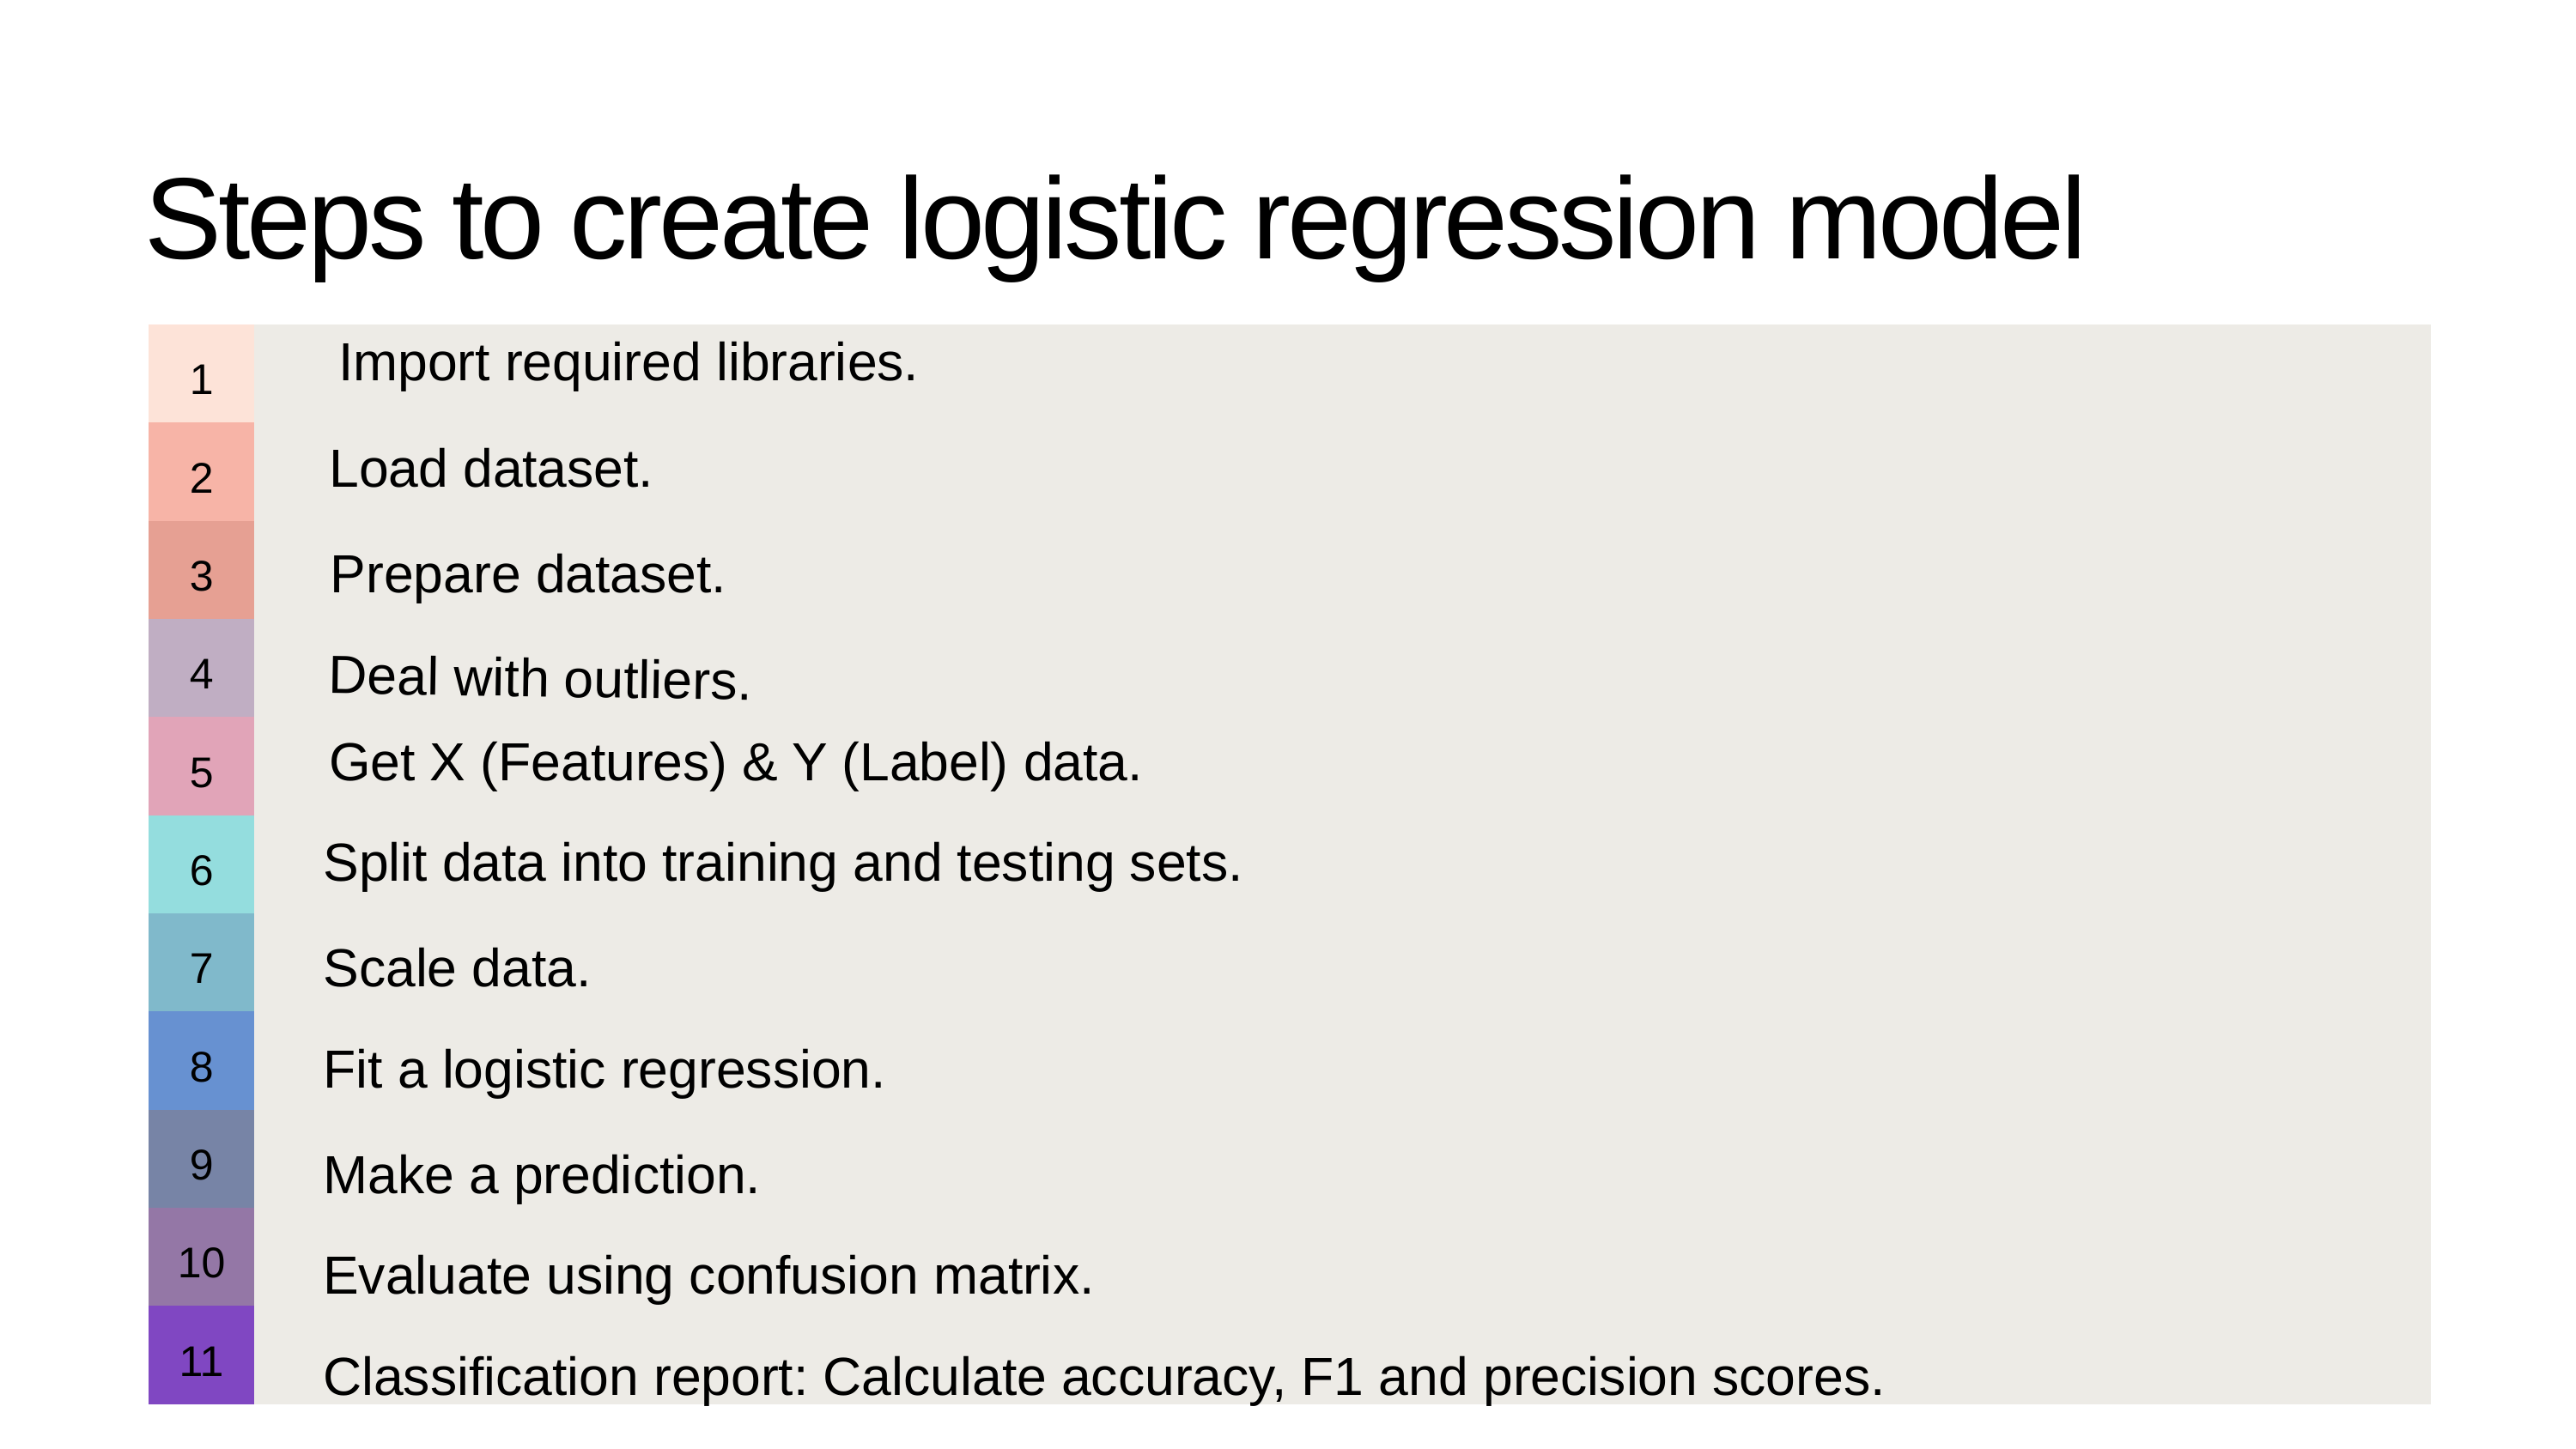

Steps to create logistic regression model
Import required libraries.
| 1 |  |
| --- | --- |
| 2 |  |
| 3 |  |
| 4 |  |
| 5 |  |
| 6 |  |
| 7 |  |
| 8 |  |
| 9 |  |
| 10 |  |
| 11 |  |
Load dataset.
Prepare dataset.
Deal with outliers.
Get X (Features) & Y (Label) data.
Split data into training and testing sets.
Scale data.
Fit a logistic regression.
Make a prediction.
Evaluate using confusion matrix.
Classification report: Calculate accuracy, F1 and precision scores.